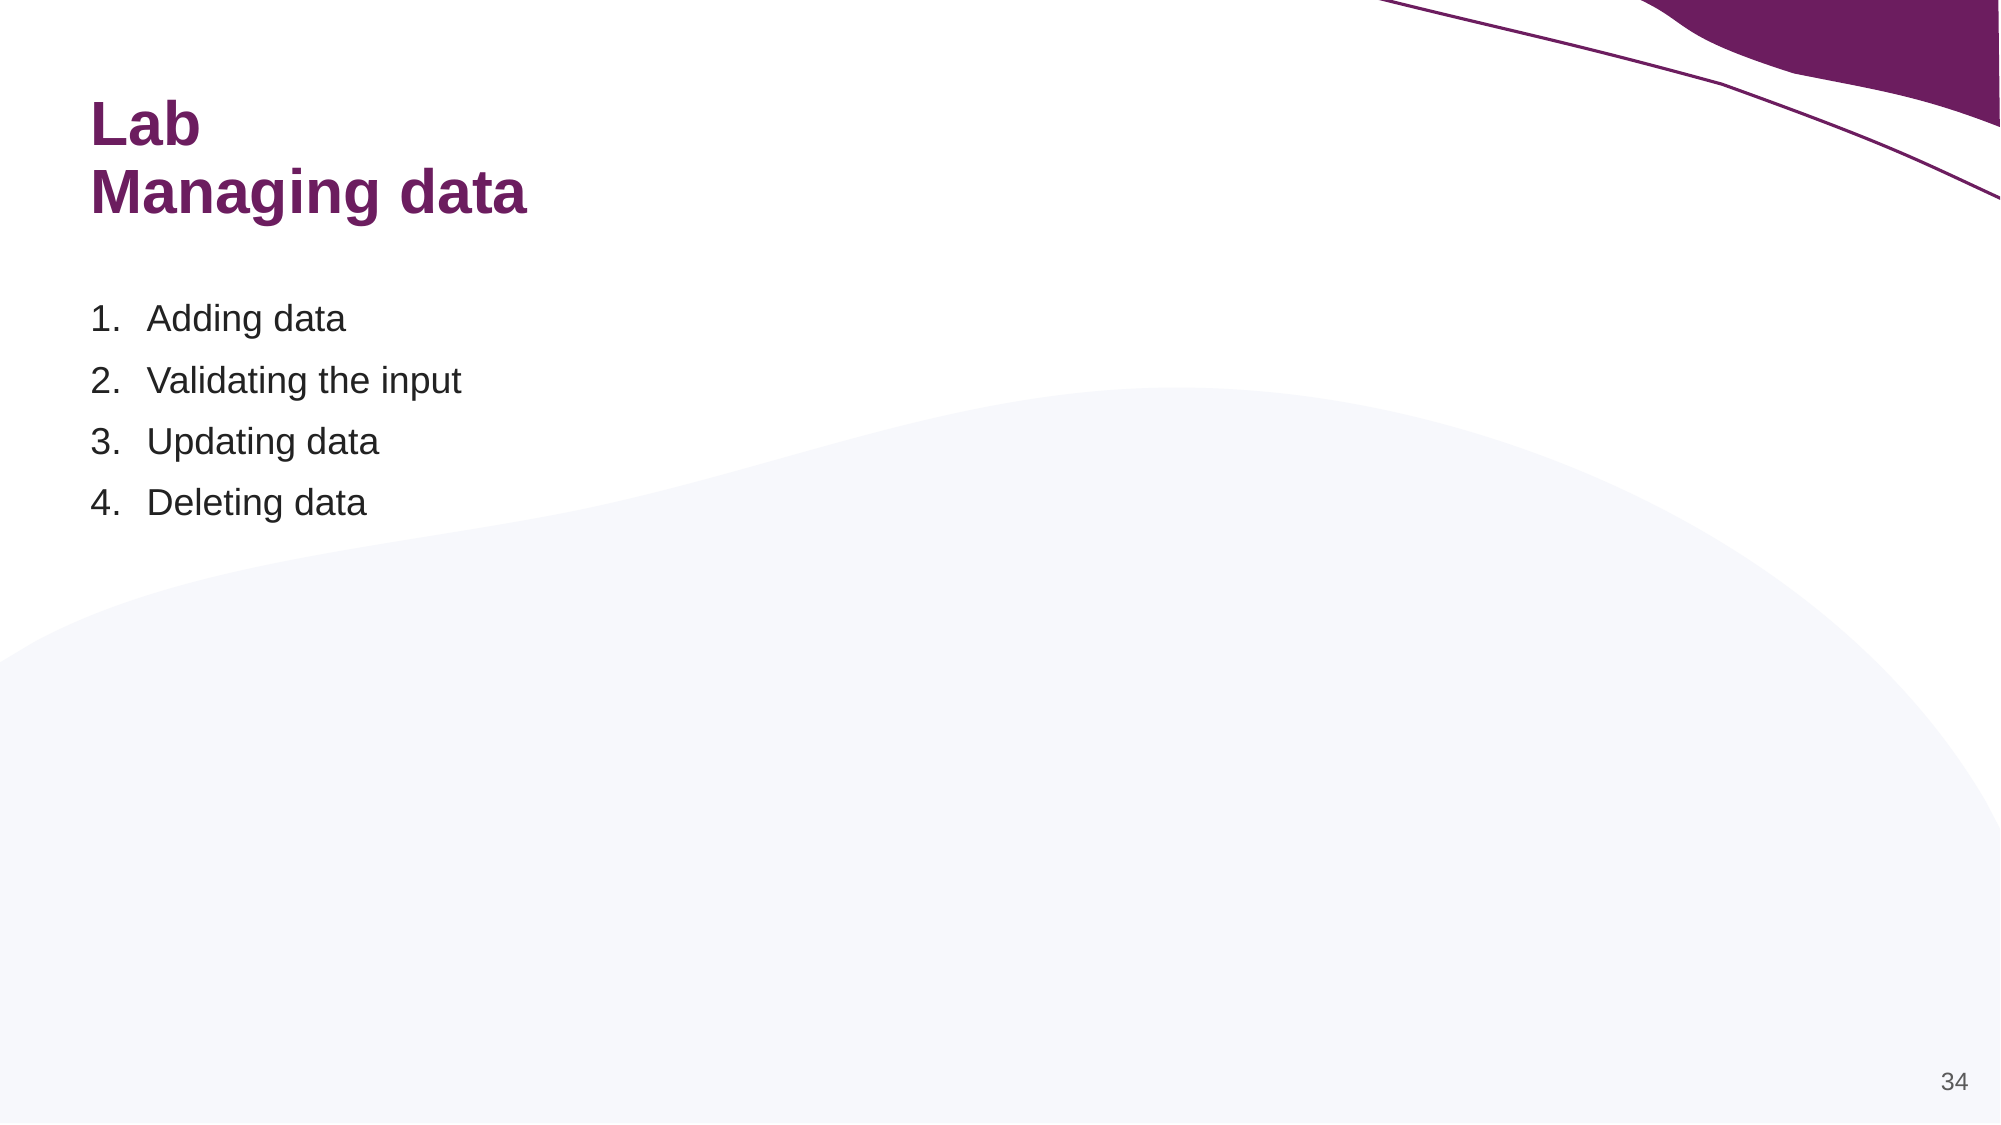

# Lab Managing data
Adding data
Validating the input
Updating data
Deleting data
34